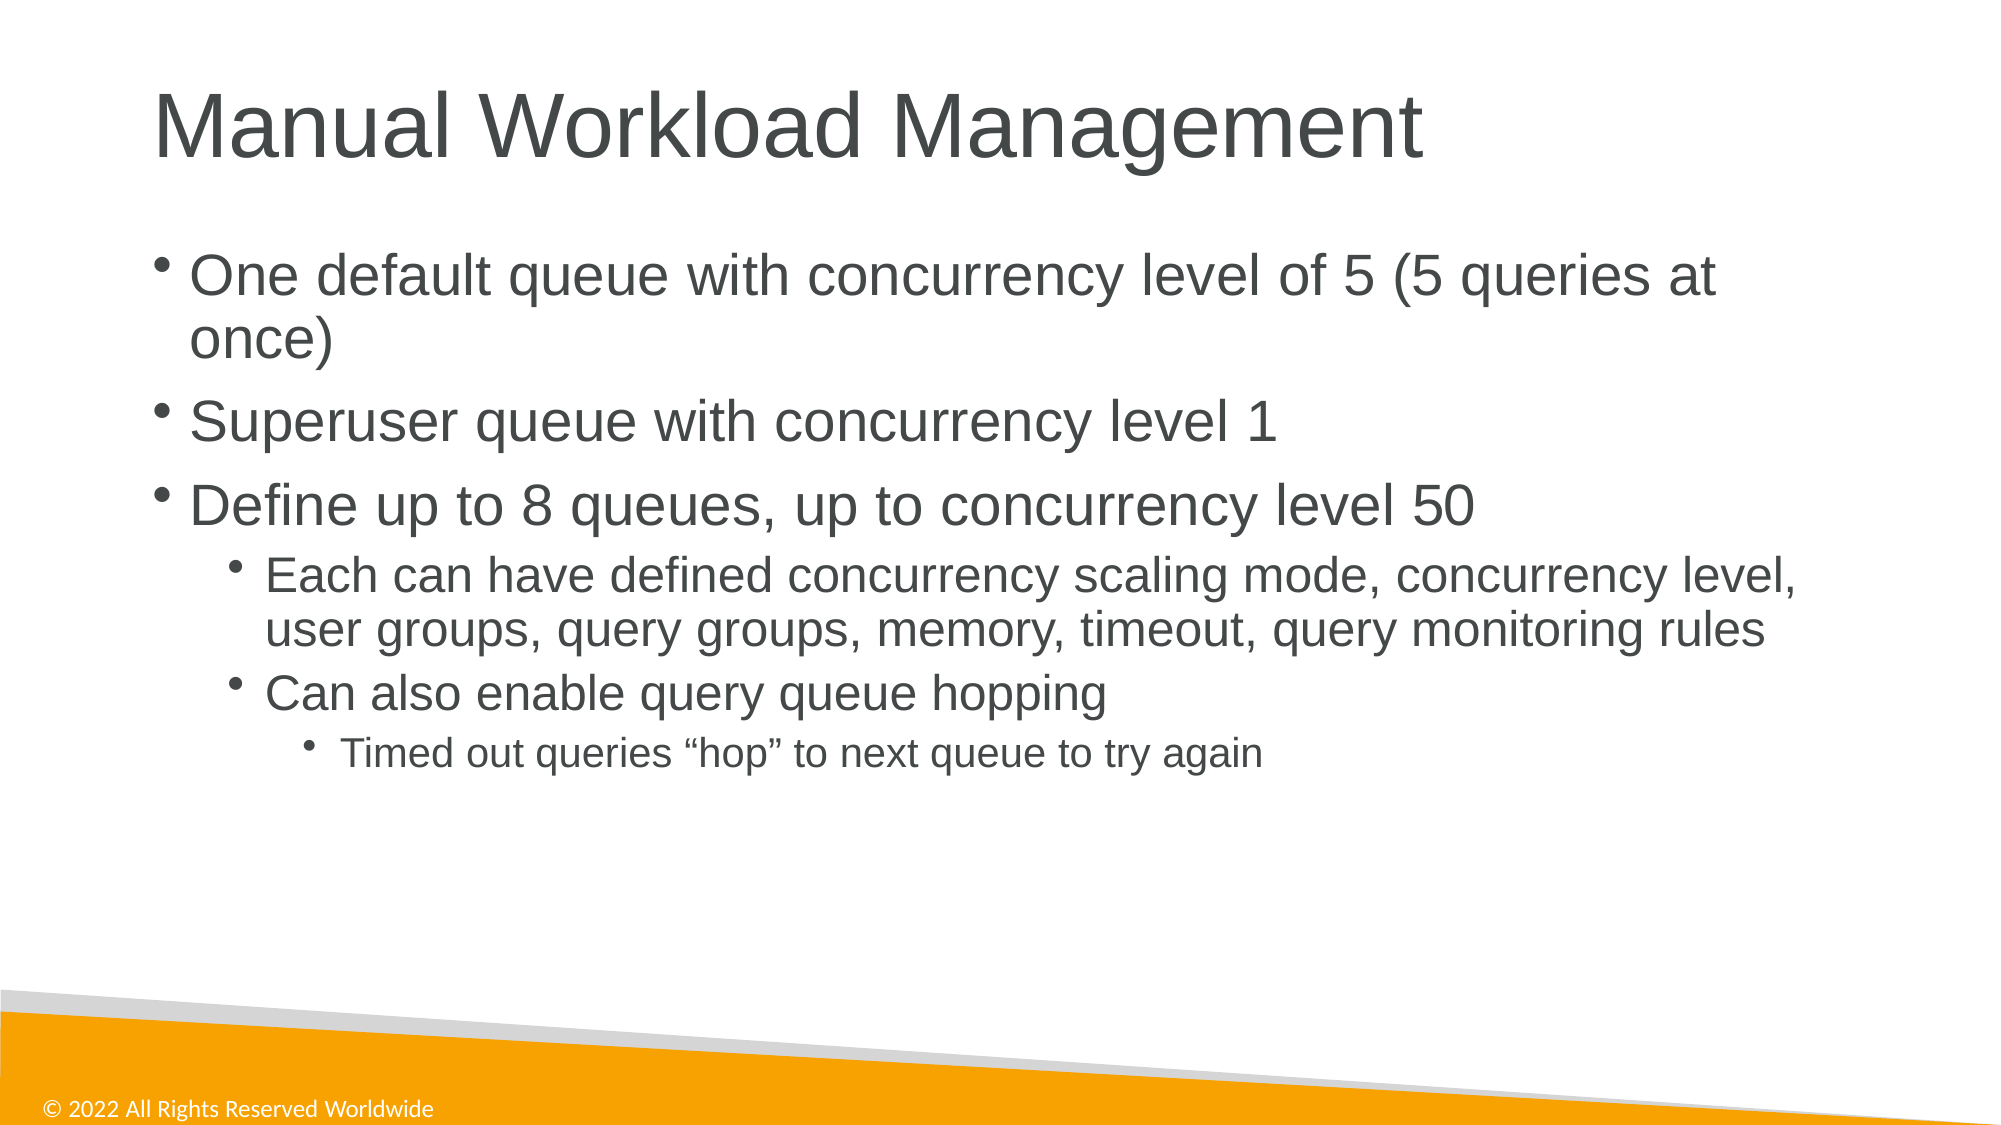

# Manual Workload Management
One default queue with concurrency level of 5 (5 queries at once)
Superuser queue with concurrency level 1
Define up to 8 queues, up to concurrency level 50
Each can have defined concurrency scaling mode, concurrency level, user groups, query groups, memory, timeout, query monitoring rules
Can also enable query queue hopping
Timed out queries “hop” to next queue to try again
© 2022 All Rights Reserved Worldwide